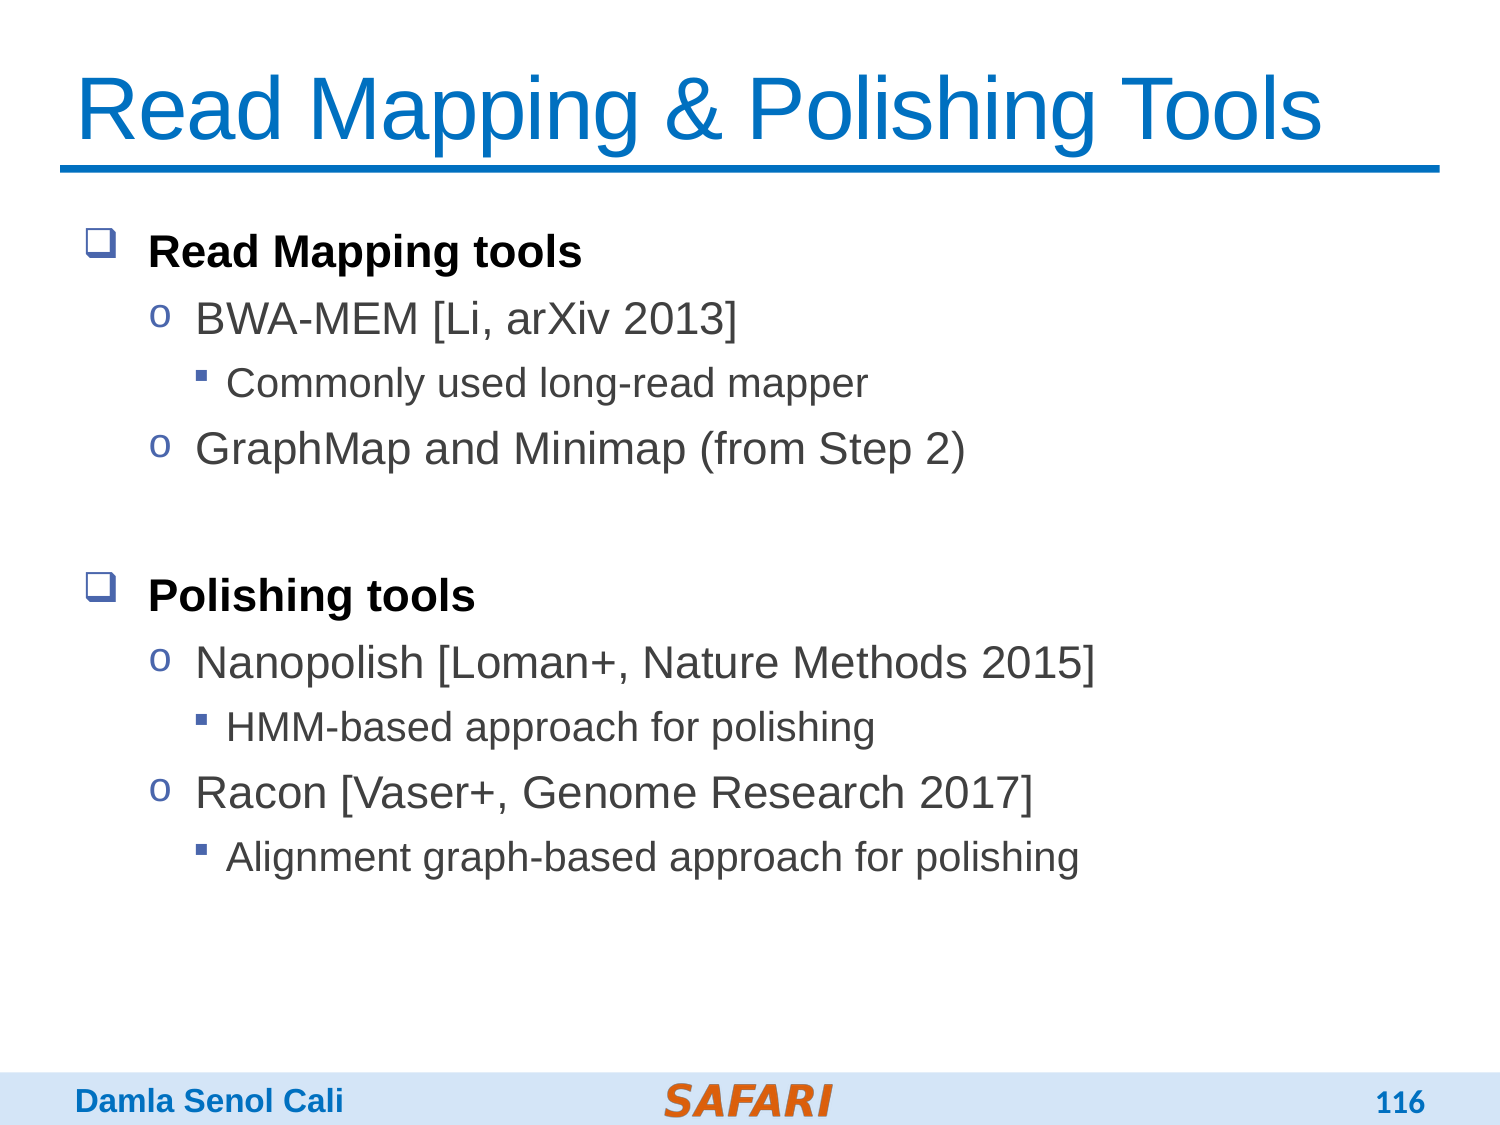

# Read Mapping & Polishing Tools
Read Mapping tools
BWA-MEM [Li, arXiv 2013]
Commonly used long-read mapper
GraphMap and Minimap (from Step 2)

Polishing tools
Nanopolish [Loman+, Nature Methods 2015]
HMM-based approach for polishing
Racon [Vaser+, Genome Research 2017]
Alignment graph-based approach for polishing
116